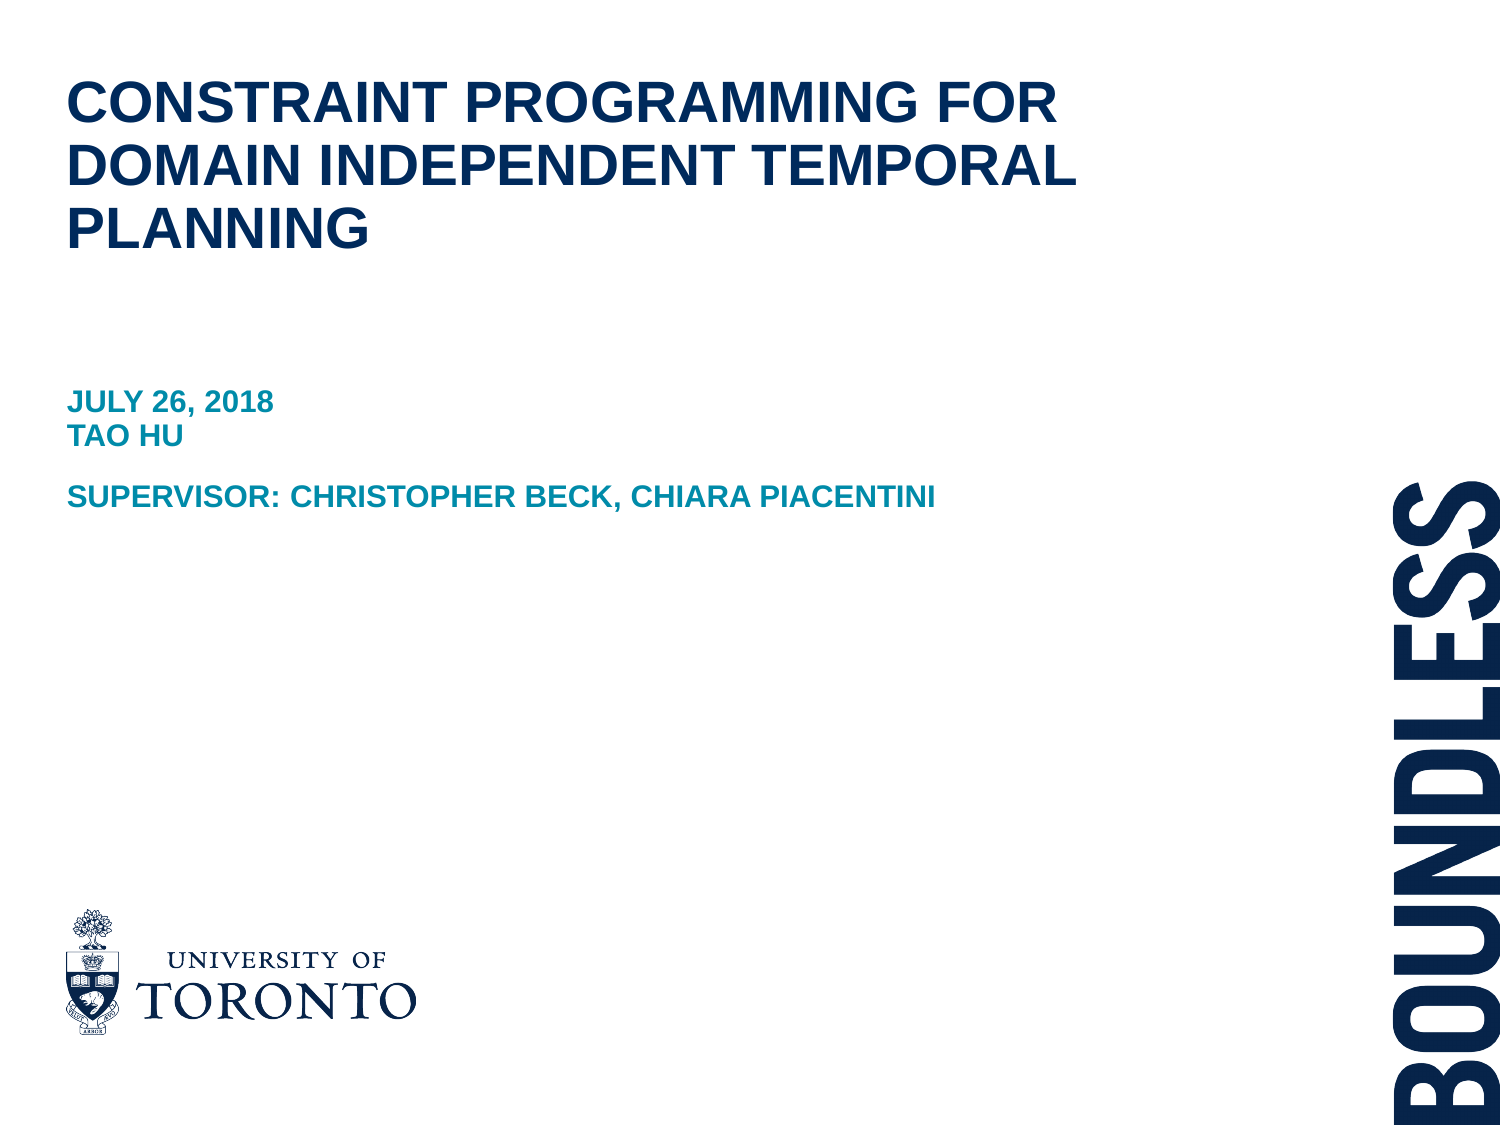

# Constraint programming for Domain Independent temporal planning
July 26, 2018
Tao Hu
Supervisor: Christopher Beck, Chiara Piacentini